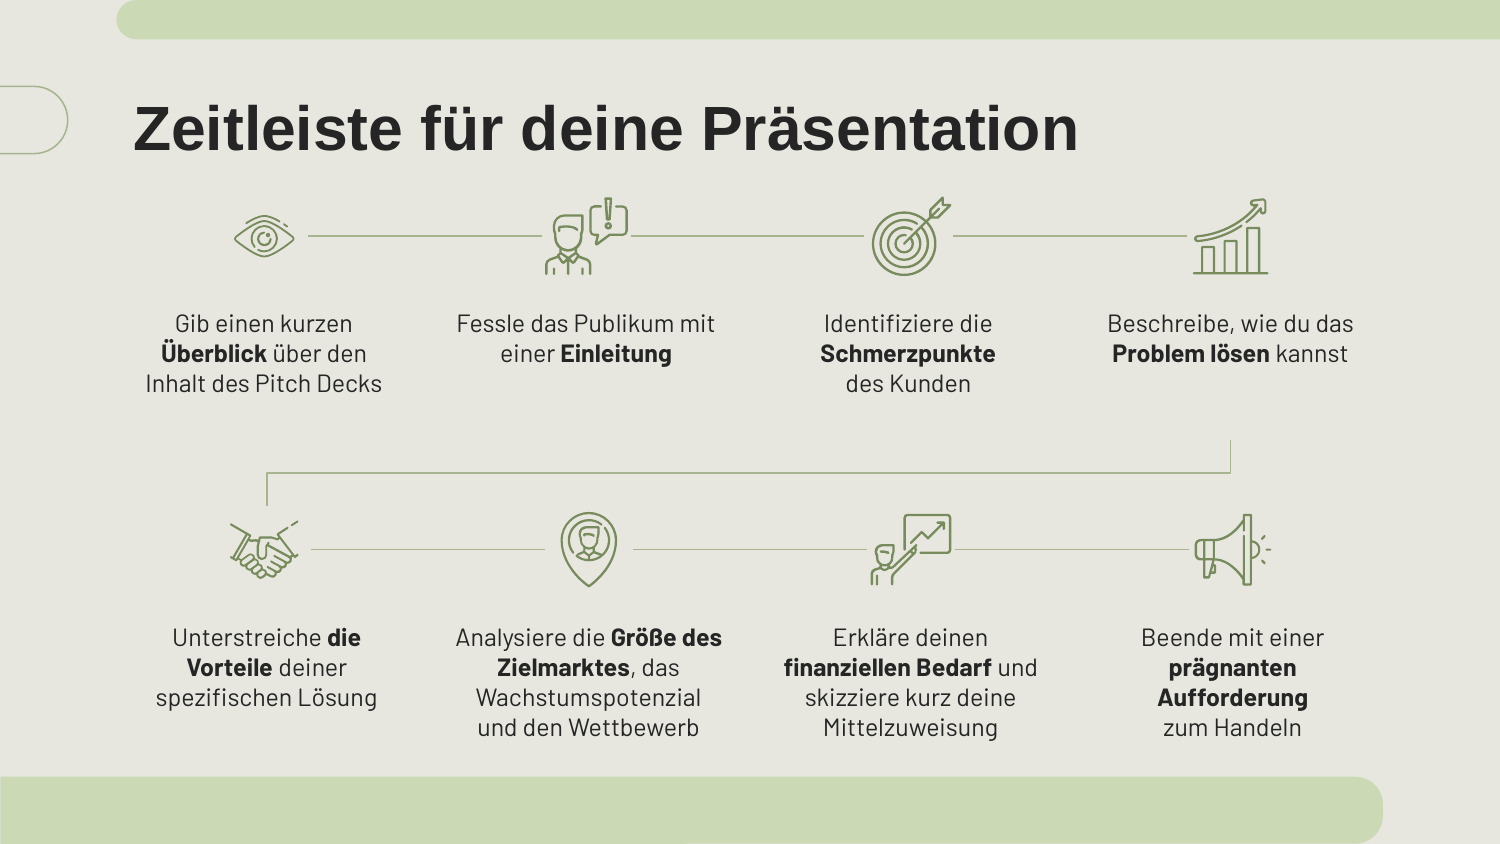

# Zeitleiste für deine Präsentation

Gib einen kurzen Überblick über den Inhalt des Pitch Decks
Fessle das Publikum mit einer Einleitung
Identifiziere die Schmerzpunkte
des Kunden
Beschreibe, wie du das Problem lösen kannst

Unterstreiche die Vorteile deiner spezifischen Lösung
Analysiere die Größe des Zielmarktes, das Wachstumspotenzial und den Wettbewerb

Erkläre deinen finanziellen Bedarf und skizziere kurz deine Mittelzuweisung
Beende mit einer prägnanten Aufforderung
zum Handeln